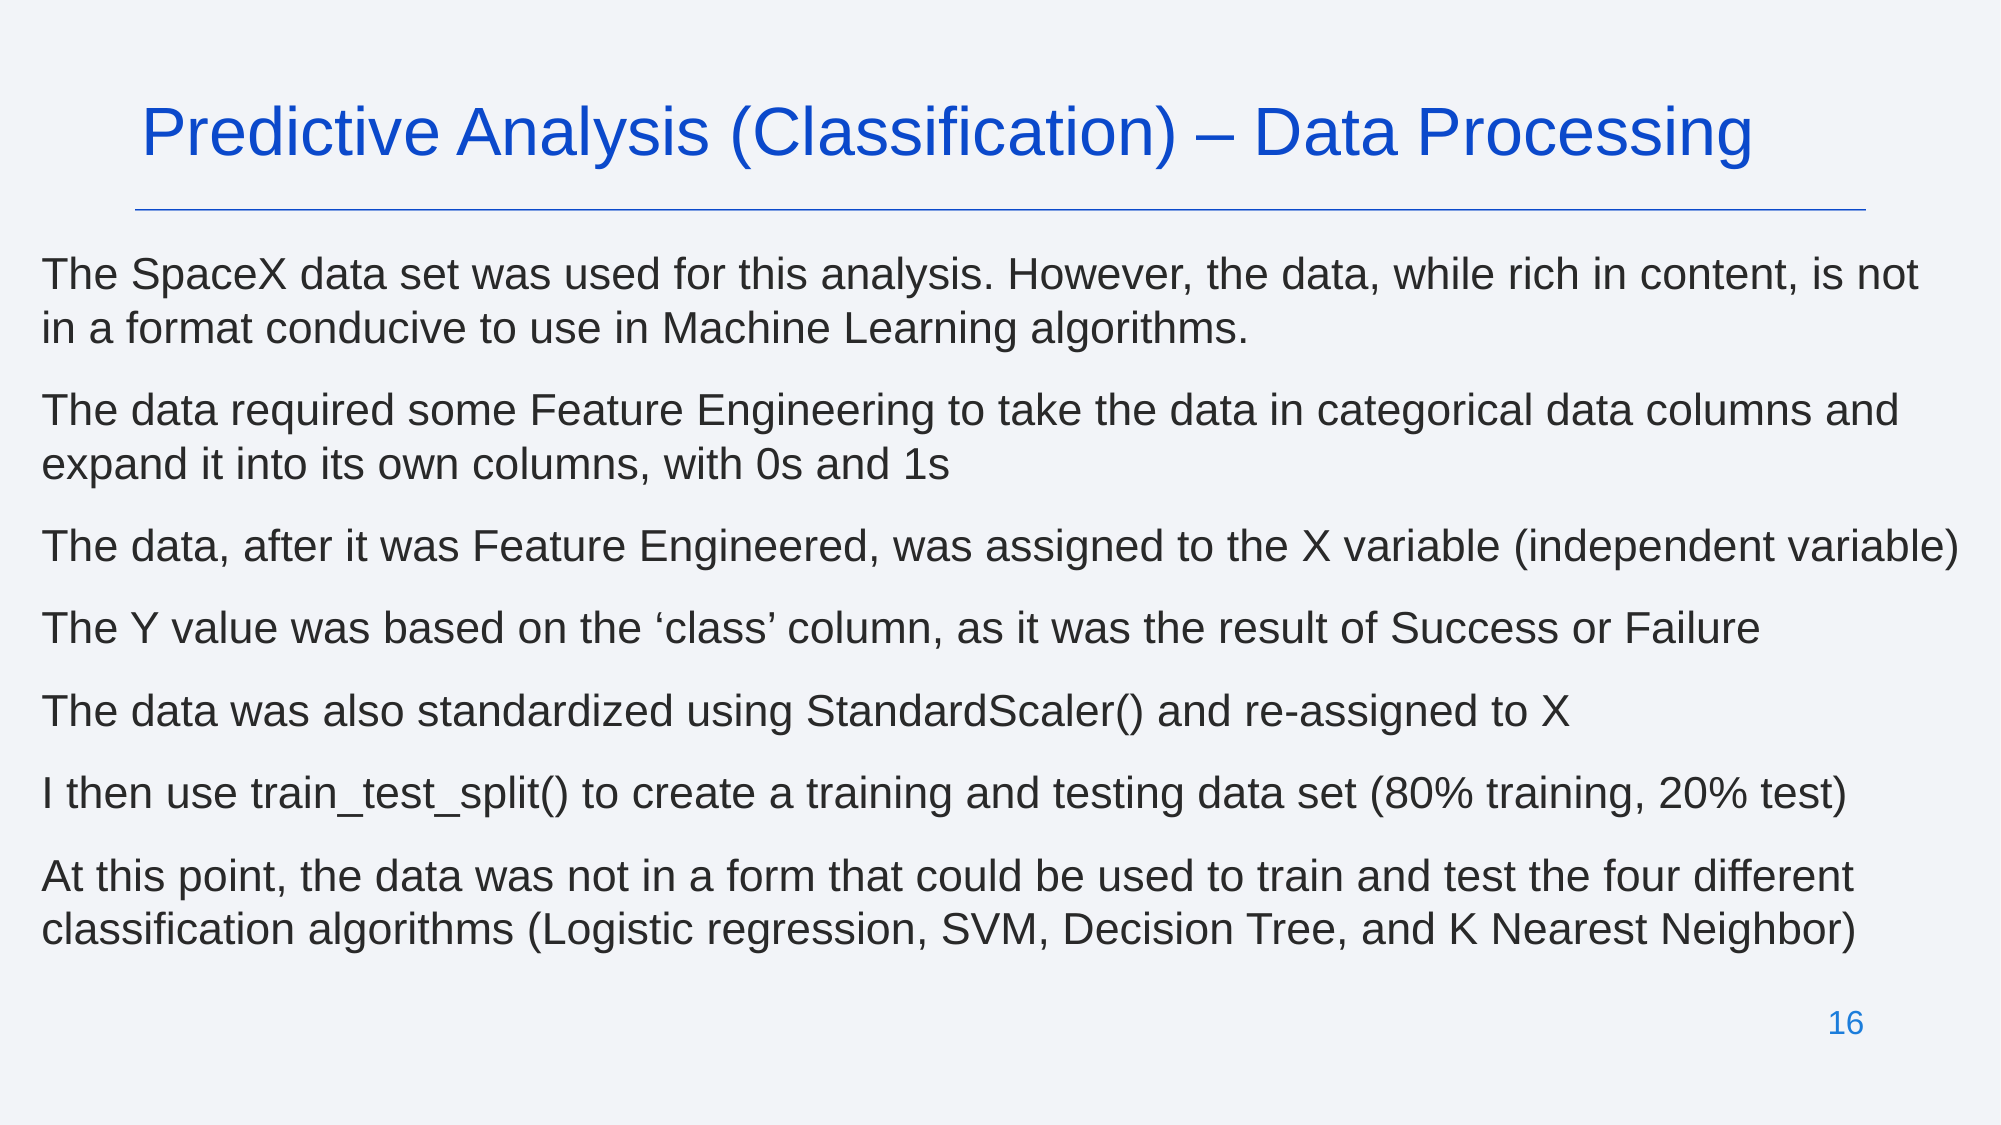

Predictive Analysis (Classification) – Data Processing
The SpaceX data set was used for this analysis. However, the data, while rich in content, is not in a format conducive to use in Machine Learning algorithms.
The data required some Feature Engineering to take the data in categorical data columns and expand it into its own columns, with 0s and 1s
The data, after it was Feature Engineered, was assigned to the X variable (independent variable)
The Y value was based on the ‘class’ column, as it was the result of Success or Failure
The data was also standardized using StandardScaler() and re-assigned to X
I then use train_test_split() to create a training and testing data set (80% training, 20% test)
At this point, the data was not in a form that could be used to train and test the four different classification algorithms (Logistic regression, SVM, Decision Tree, and K Nearest Neighbor)

16